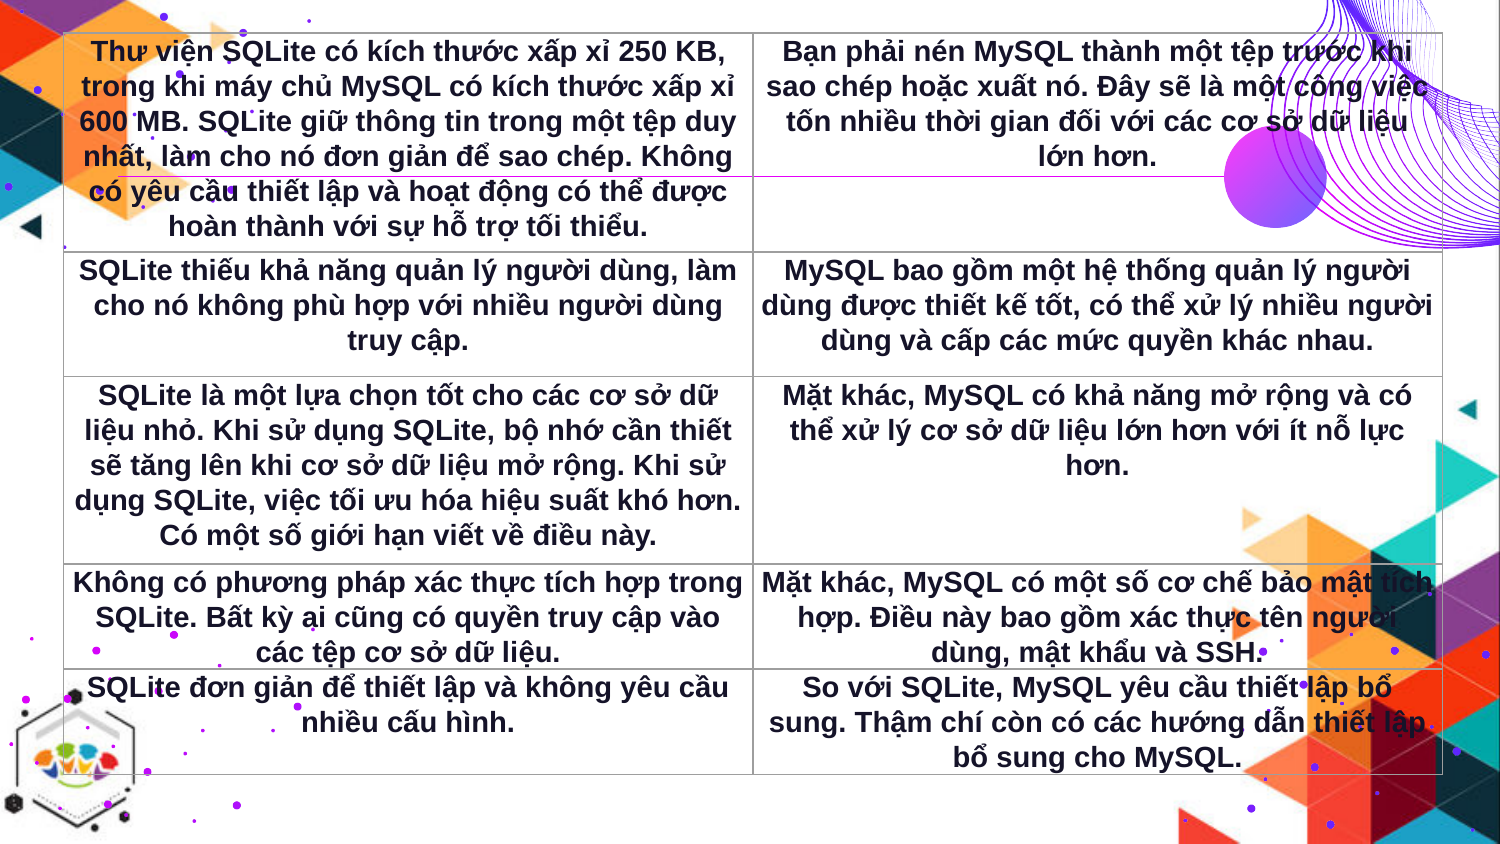

| Thư viện SQLite có kích thước xấp xỉ 250 KB, trong khi máy chủ MySQL có kích thước xấp xỉ 600 MB. SQLite giữ thông tin trong một tệp duy nhất, làm cho nó đơn giản để sao chép. Không có yêu cầu thiết lập và hoạt động có thể được hoàn thành với sự hỗ trợ tối thiểu. | Bạn phải nén MySQL thành một tệp trước khi sao chép hoặc xuất nó. Đây sẽ là một công việc tốn nhiều thời gian đối với các cơ sở dữ liệu lớn hơn. |
| --- | --- |
| SQLite thiếu khả năng quản lý người dùng, làm cho nó không phù hợp với nhiều người dùng truy cập. | MySQL bao gồm một hệ thống quản lý người dùng được thiết kế tốt, có thể xử lý nhiều người dùng và cấp các mức quyền khác nhau. |
| SQLite là một lựa chọn tốt cho các cơ sở dữ liệu nhỏ. Khi sử dụng SQLite, bộ nhớ cần thiết sẽ tăng lên khi cơ sở dữ liệu mở rộng. Khi sử dụng SQLite, việc tối ưu hóa hiệu suất khó hơn. Có một số giới hạn viết về điều này. | Mặt khác, MySQL có khả năng mở rộng và có thể xử lý cơ sở dữ liệu lớn hơn với ít nỗ lực hơn. |
| Không có phương pháp xác thực tích hợp trong SQLite. Bất kỳ ai cũng có quyền truy cập vào các tệp cơ sở dữ liệu. | Mặt khác, MySQL có một số cơ chế bảo mật tích hợp. Điều này bao gồm xác thực tên người dùng, mật khẩu và SSH. |
| SQLite đơn giản để thiết lập và không yêu cầu nhiều cấu hình. | So với SQLite, MySQL yêu cầu thiết lập bổ sung. Thậm chí còn có các hướng dẫn thiết lập bổ sung cho MySQL. |